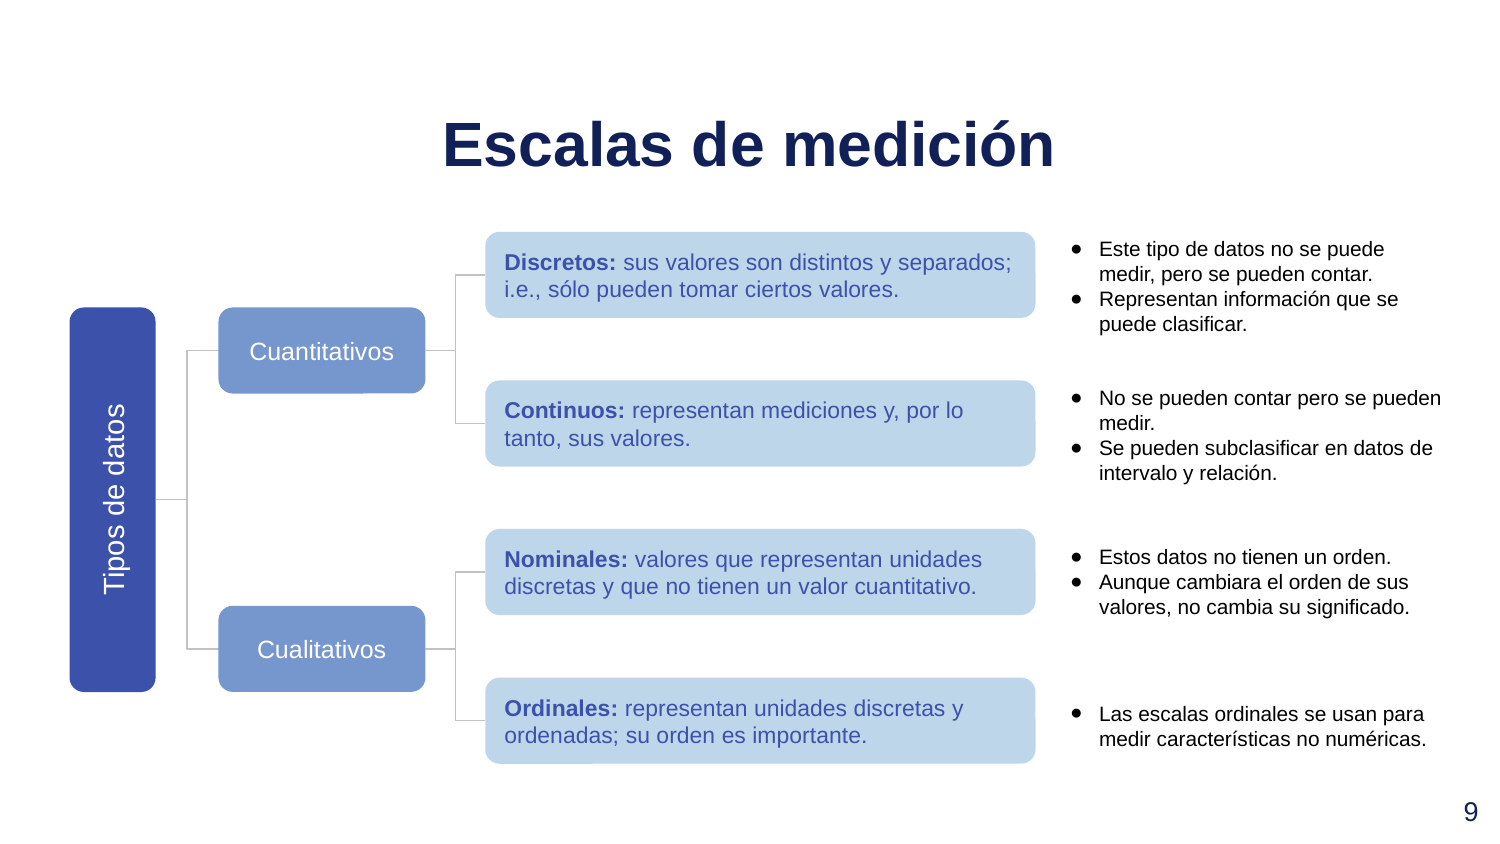

# Escalas de medición
Este tipo de datos no se puede medir, pero se pueden contar.
Representan información que se puede clasificar.
Discretos: sus valores son distintos y separados; i.e., sólo pueden tomar ciertos valores.
Cuantitativos
No se pueden contar pero se pueden medir.
Se pueden subclasificar en datos de intervalo y relación.
Continuos: representan mediciones y, por lo tanto, sus valores.
Tipos de datos
Estos datos no tienen un orden.
Aunque cambiara el orden de sus valores, no cambia su significado.
Nominales: valores que representan unidades discretas y que no tienen un valor cuantitativo.
Cualitativos
Ordinales: representan unidades discretas y ordenadas; su orden es importante.
Las escalas ordinales se usan para medir características no numéricas.
9